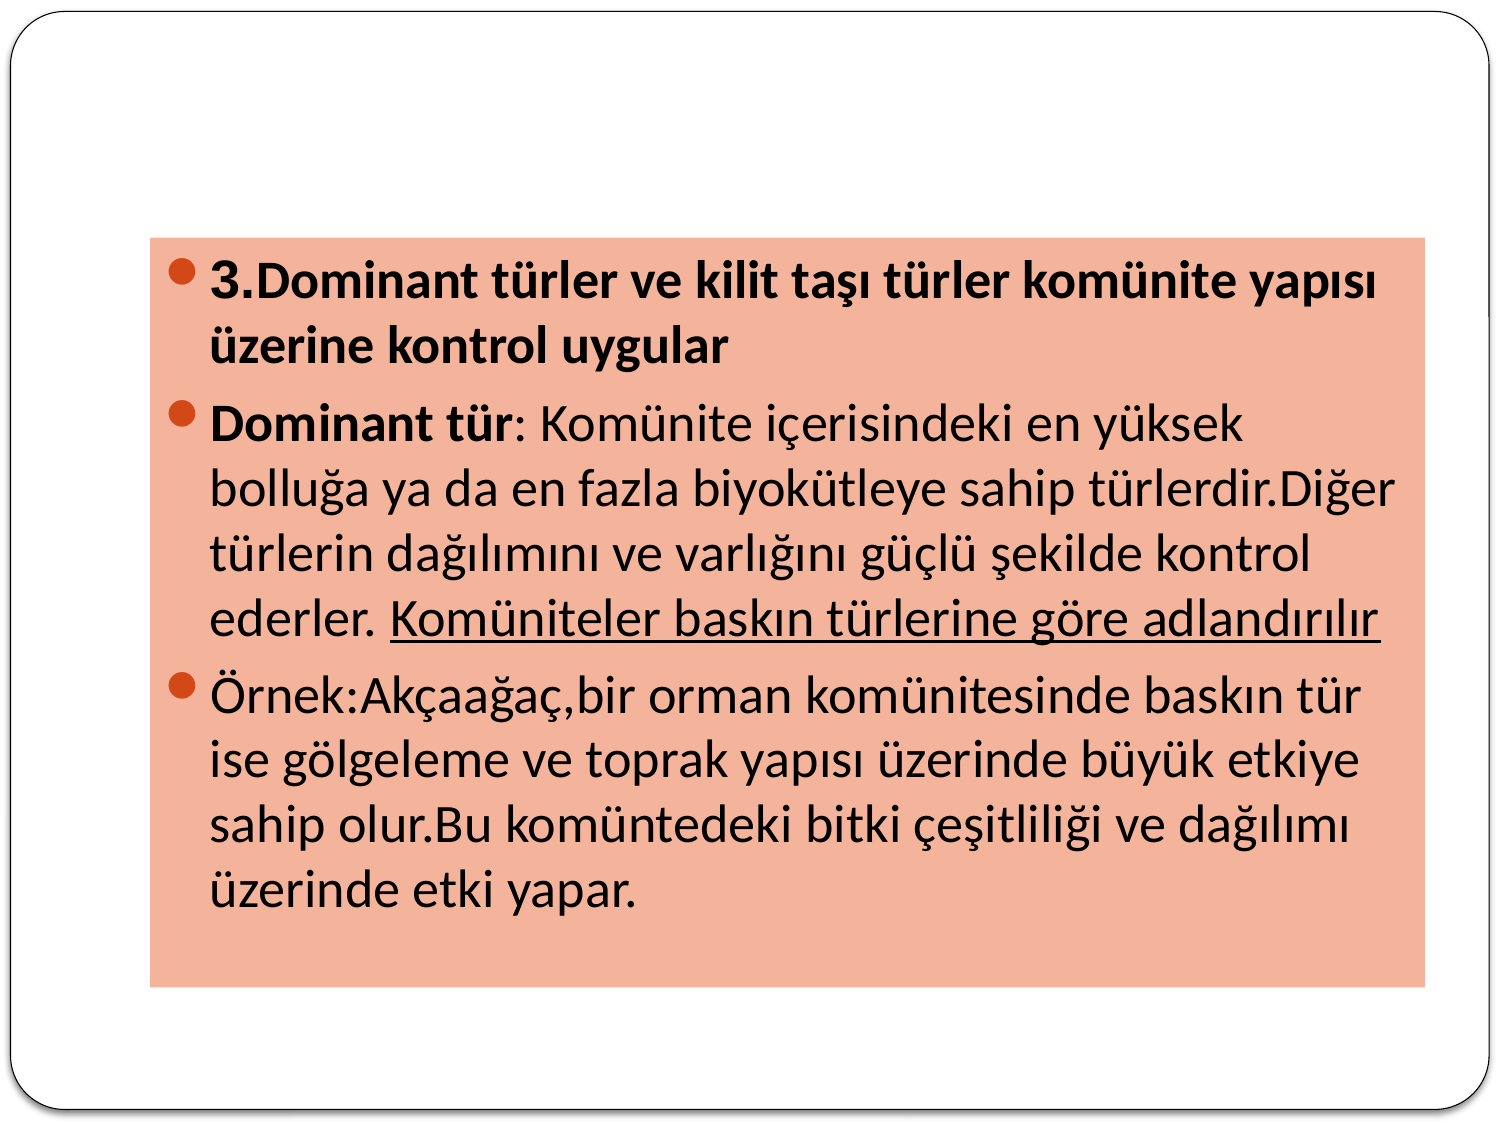

#
3.Dominant türler ve kilit taşı türler komünite yapısı üzerine kontrol uygular
Dominant tür: Komünite içerisindeki en yüksek bolluğa ya da en fazla biyokütleye sahip türlerdir.Diğer türlerin dağılımını ve varlığını güçlü şekilde kontrol ederler. Komüniteler baskın türlerine göre adlandırılır
Örnek:Akçaağaç,bir orman komünitesinde baskın tür ise gölgeleme ve toprak yapısı üzerinde büyük etkiye sahip olur.Bu komüntedeki bitki çeşitliliği ve dağılımı üzerinde etki yapar.